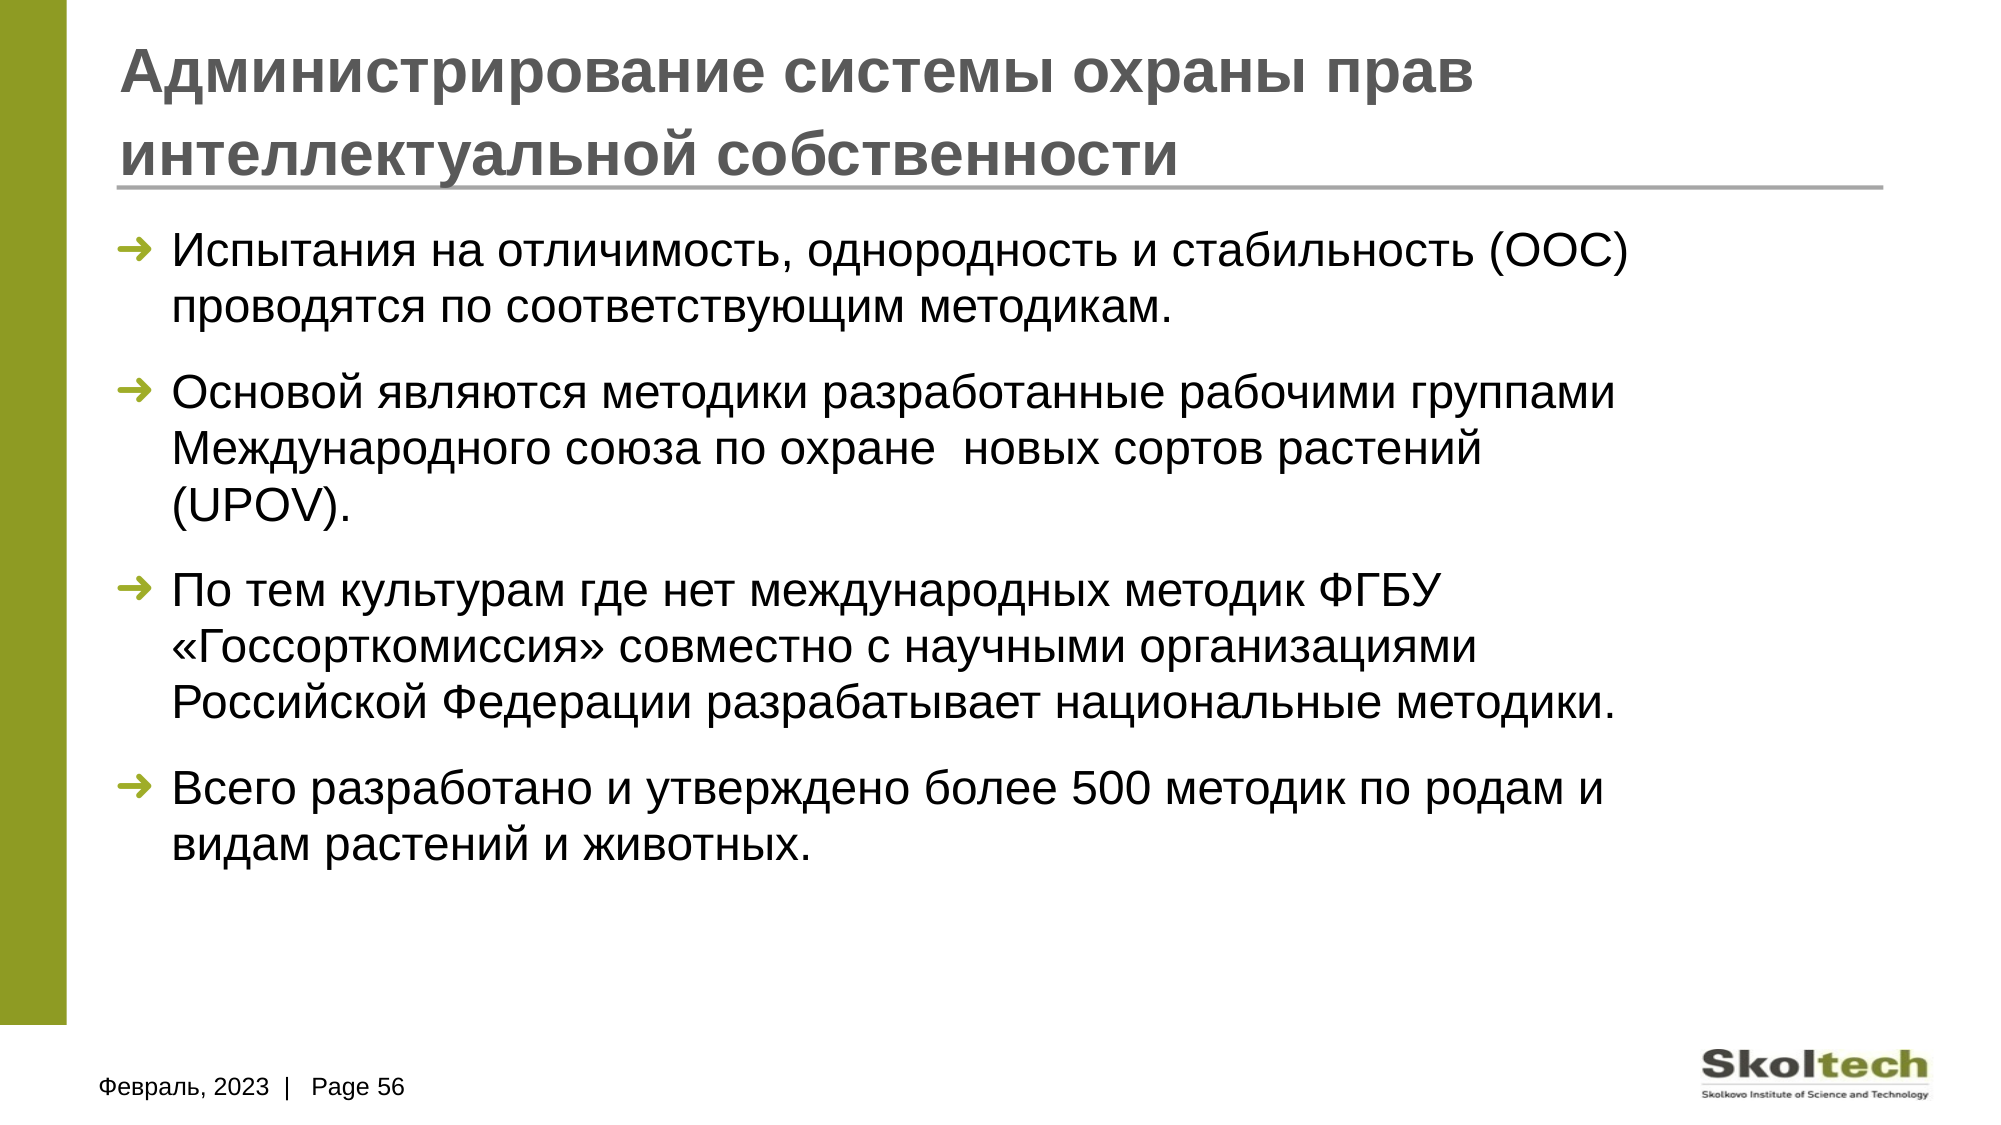

# Администрирование системы охраны прав интеллектуальной собственности
Испытания на отличимость, однородность и стабильность (ООС) проводятся по соответствующим методикам.
Основой являются методики разработанные рабочими группами Международного союза по охране  новых сортов растений (UPOV).
По тем культурам где нет международных методик ФГБУ «Госсорткомиссия» совместно с научными организациями Российской Федерации разрабатывает национальные методики.
Всего разработано и утверждено более 500 методик по родам и видам растений и животных.

Февраль, 2023  |   Page 56